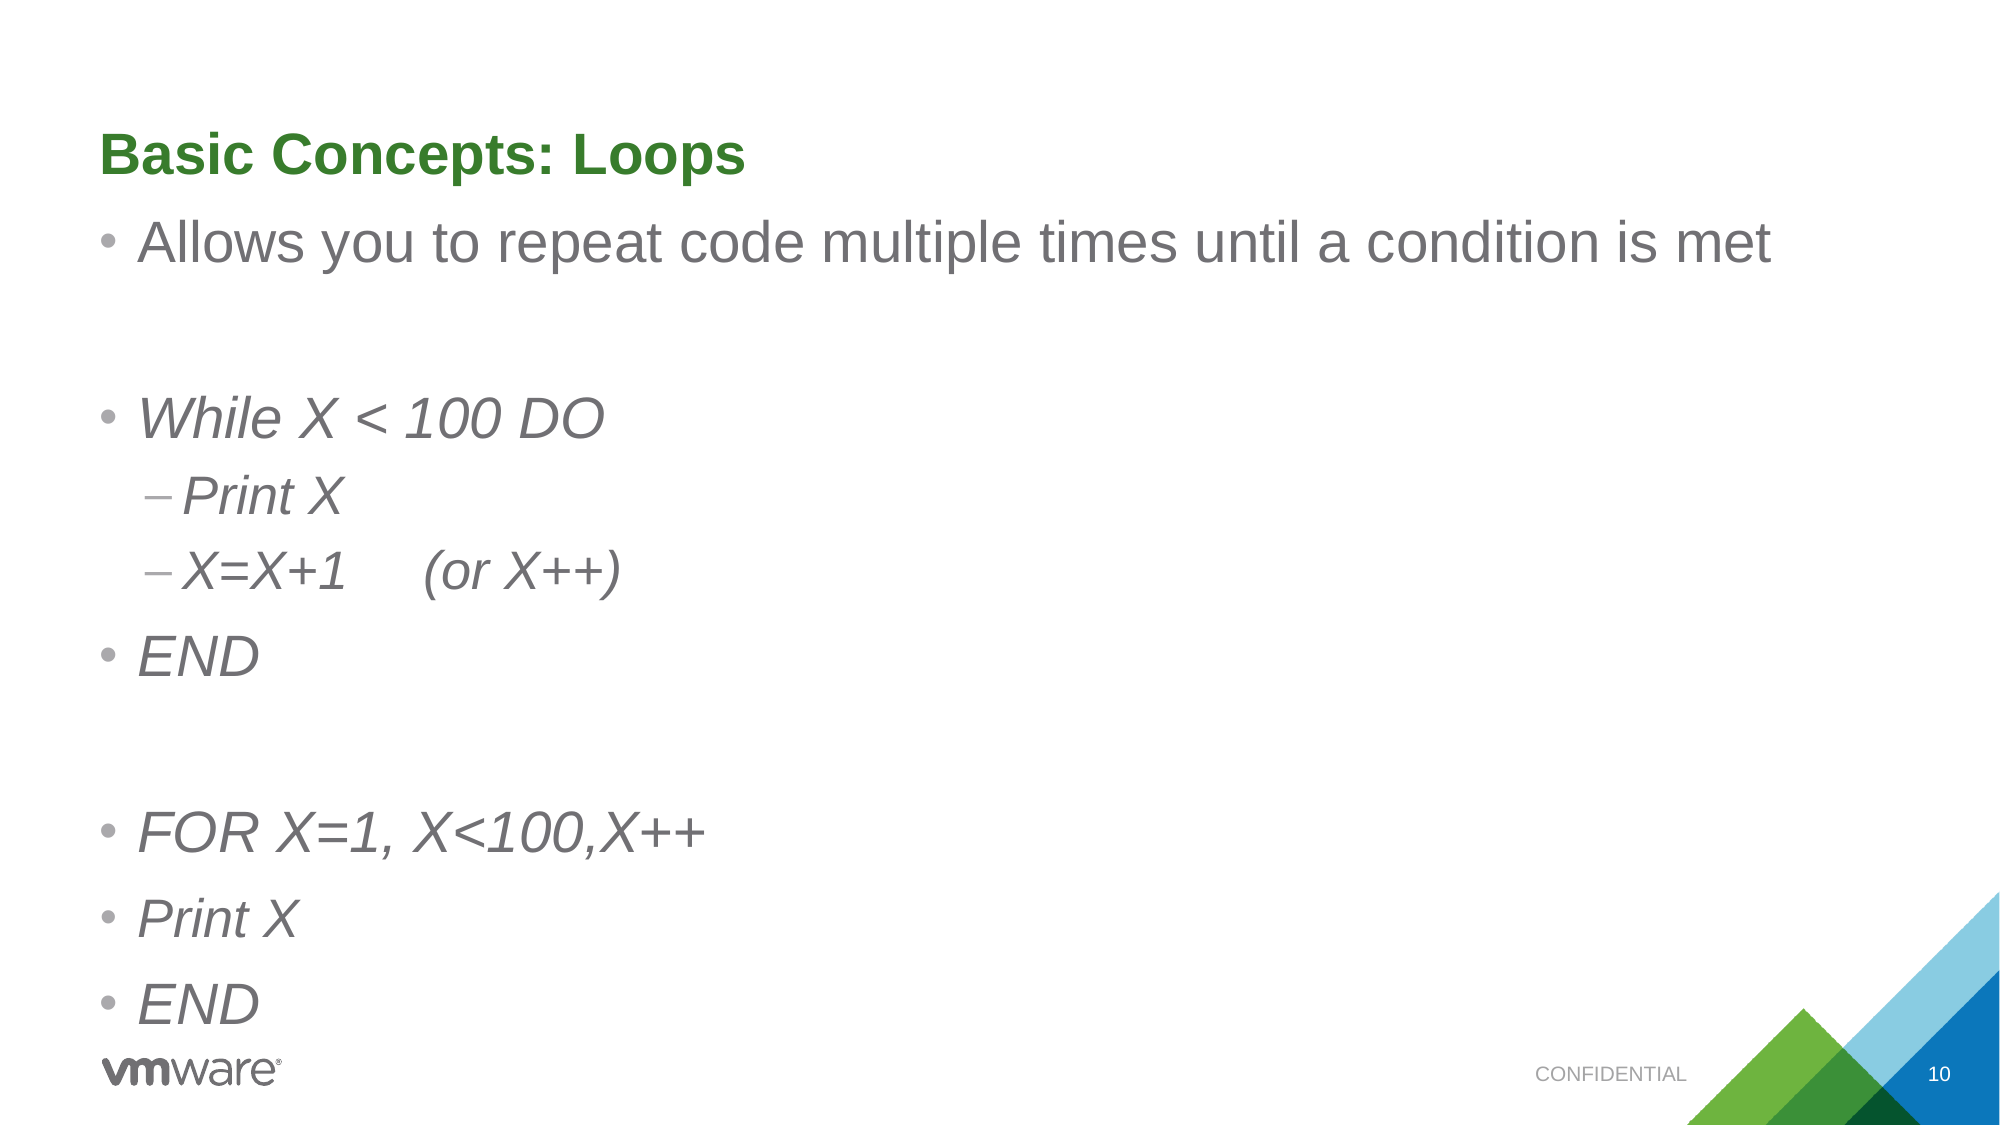

# Basic Concepts: Loops
Allows you to repeat code multiple times until a condition is met

While X < 100 DO
Print X
X=X+1     (or X++)
END

FOR X=1, X<100,X++
Print X
END
CONFIDENTIAL
10